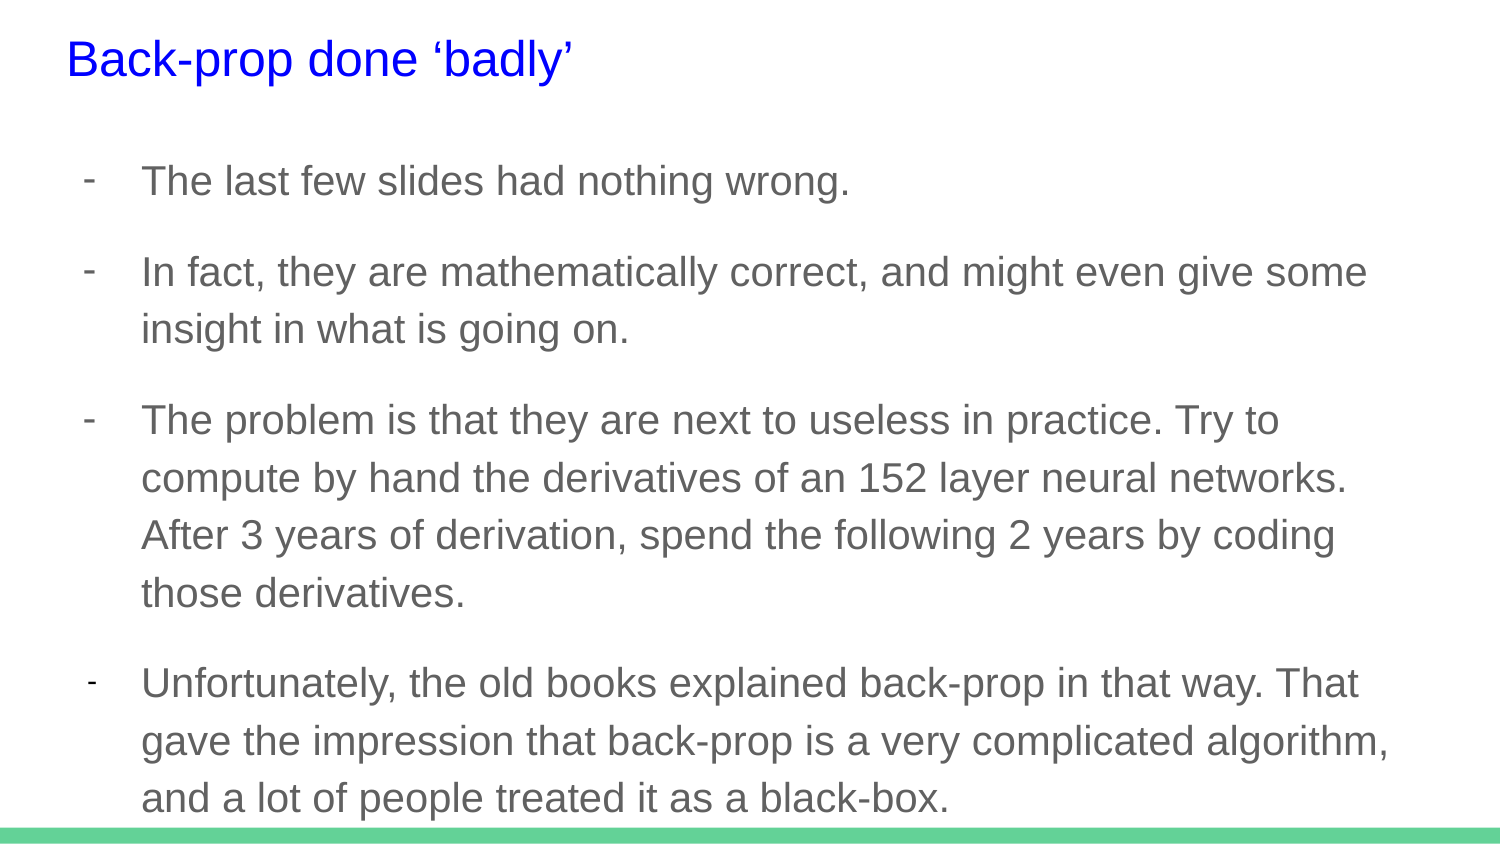

# Back-prop done ‘badly’
The last few slides had nothing wrong.
In fact, they are mathematically correct, and might even give some insight in what is going on.
The problem is that they are next to useless in practice. Try to compute by hand the derivatives of an 152 layer neural networks. After 3 years of derivation, spend the following 2 years by coding those derivatives.
Unfortunately, the old books explained back-prop in that way. That gave the impression that back-prop is a very complicated algorithm, and a lot of people treated it as a black-box.
Back-prop isn’t difficult at all. New books (Goodfellow et al.) even explain it well. We all have to thank Andrej Karpathy about that.